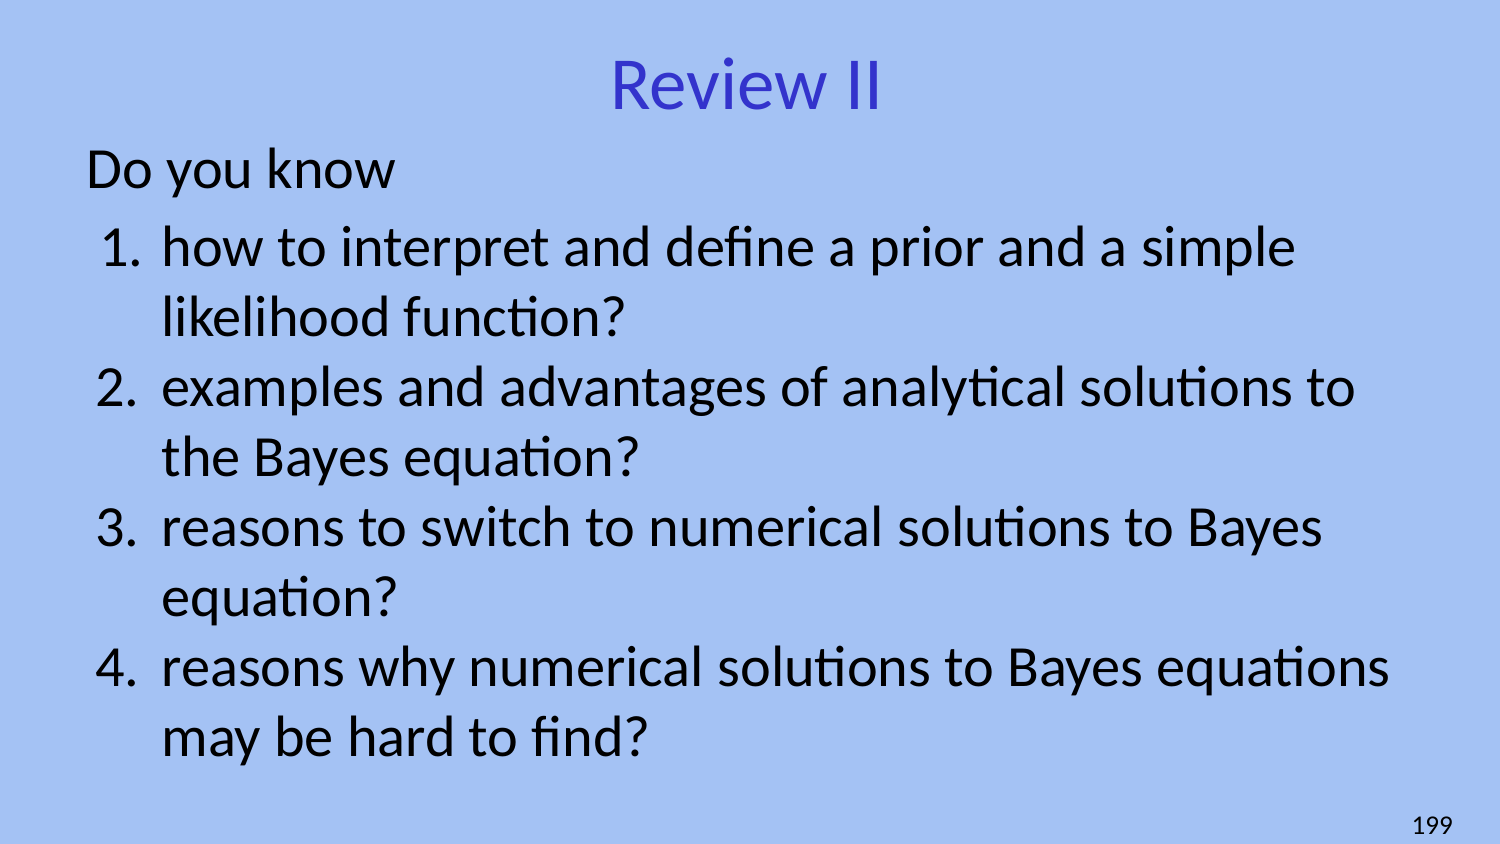

# Review II
Do you know
how to interpret and define a prior and a simple likelihood function?
examples and advantages of analytical solutions to the Bayes equation?
reasons to switch to numerical solutions to Bayes equation?
reasons why numerical solutions to Bayes equations may be hard to find?
199